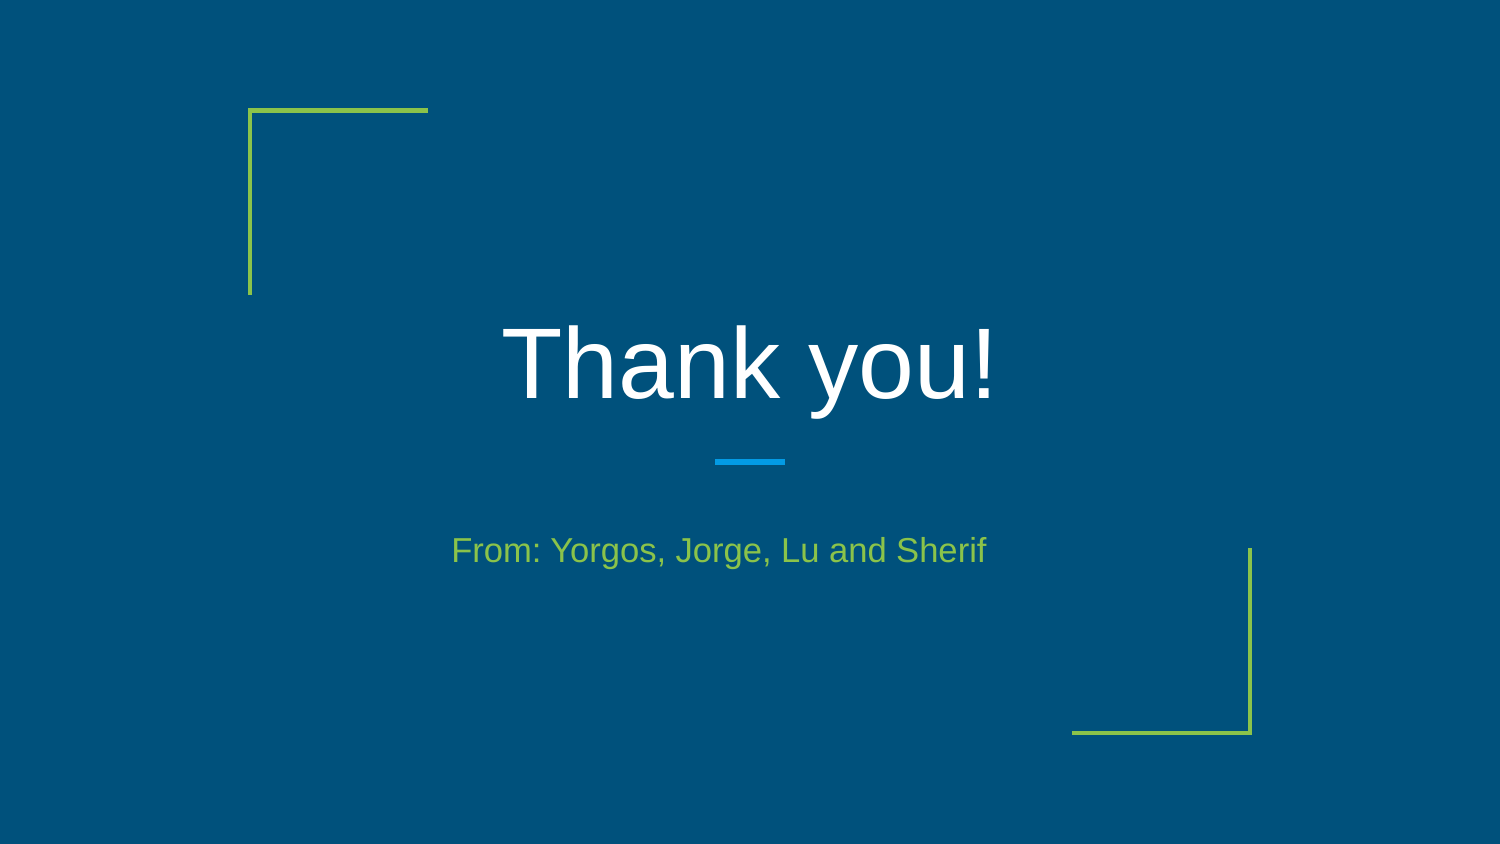

# Thank you!
From: Yorgos, Jorge, Lu and Sherif